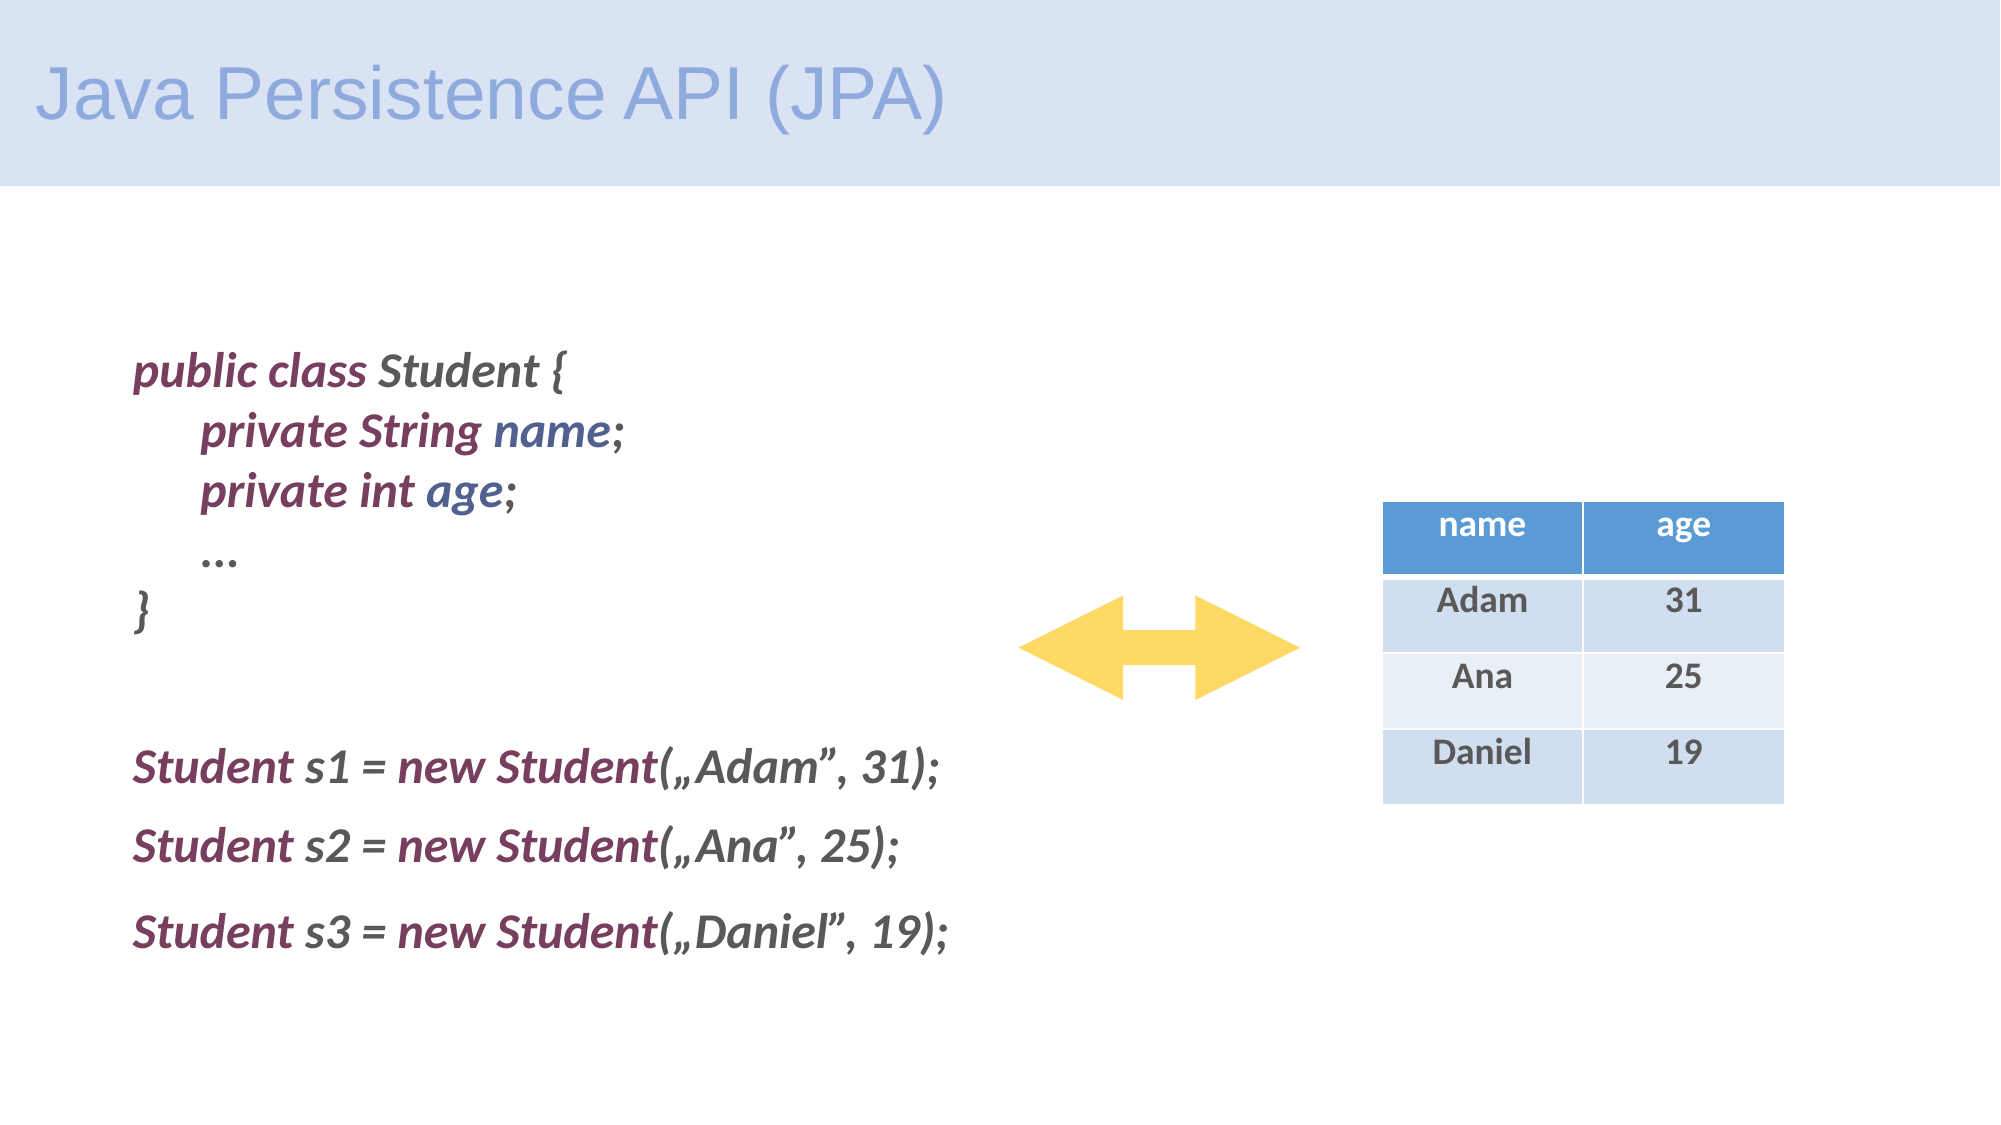

# Java Persistence API (JPA)

public class Student {
      private String name;
      private int age;
      ...
}
| name | age |
| --- | --- |
| Adam | 31 |
| Ana | 25 |
| Daniel | 19 |
Student s1 = new Student(„Adam”, 31);
Student s2 = new Student(„Ana”, 25);
Student s3 = new Student(„Daniel”, 19);